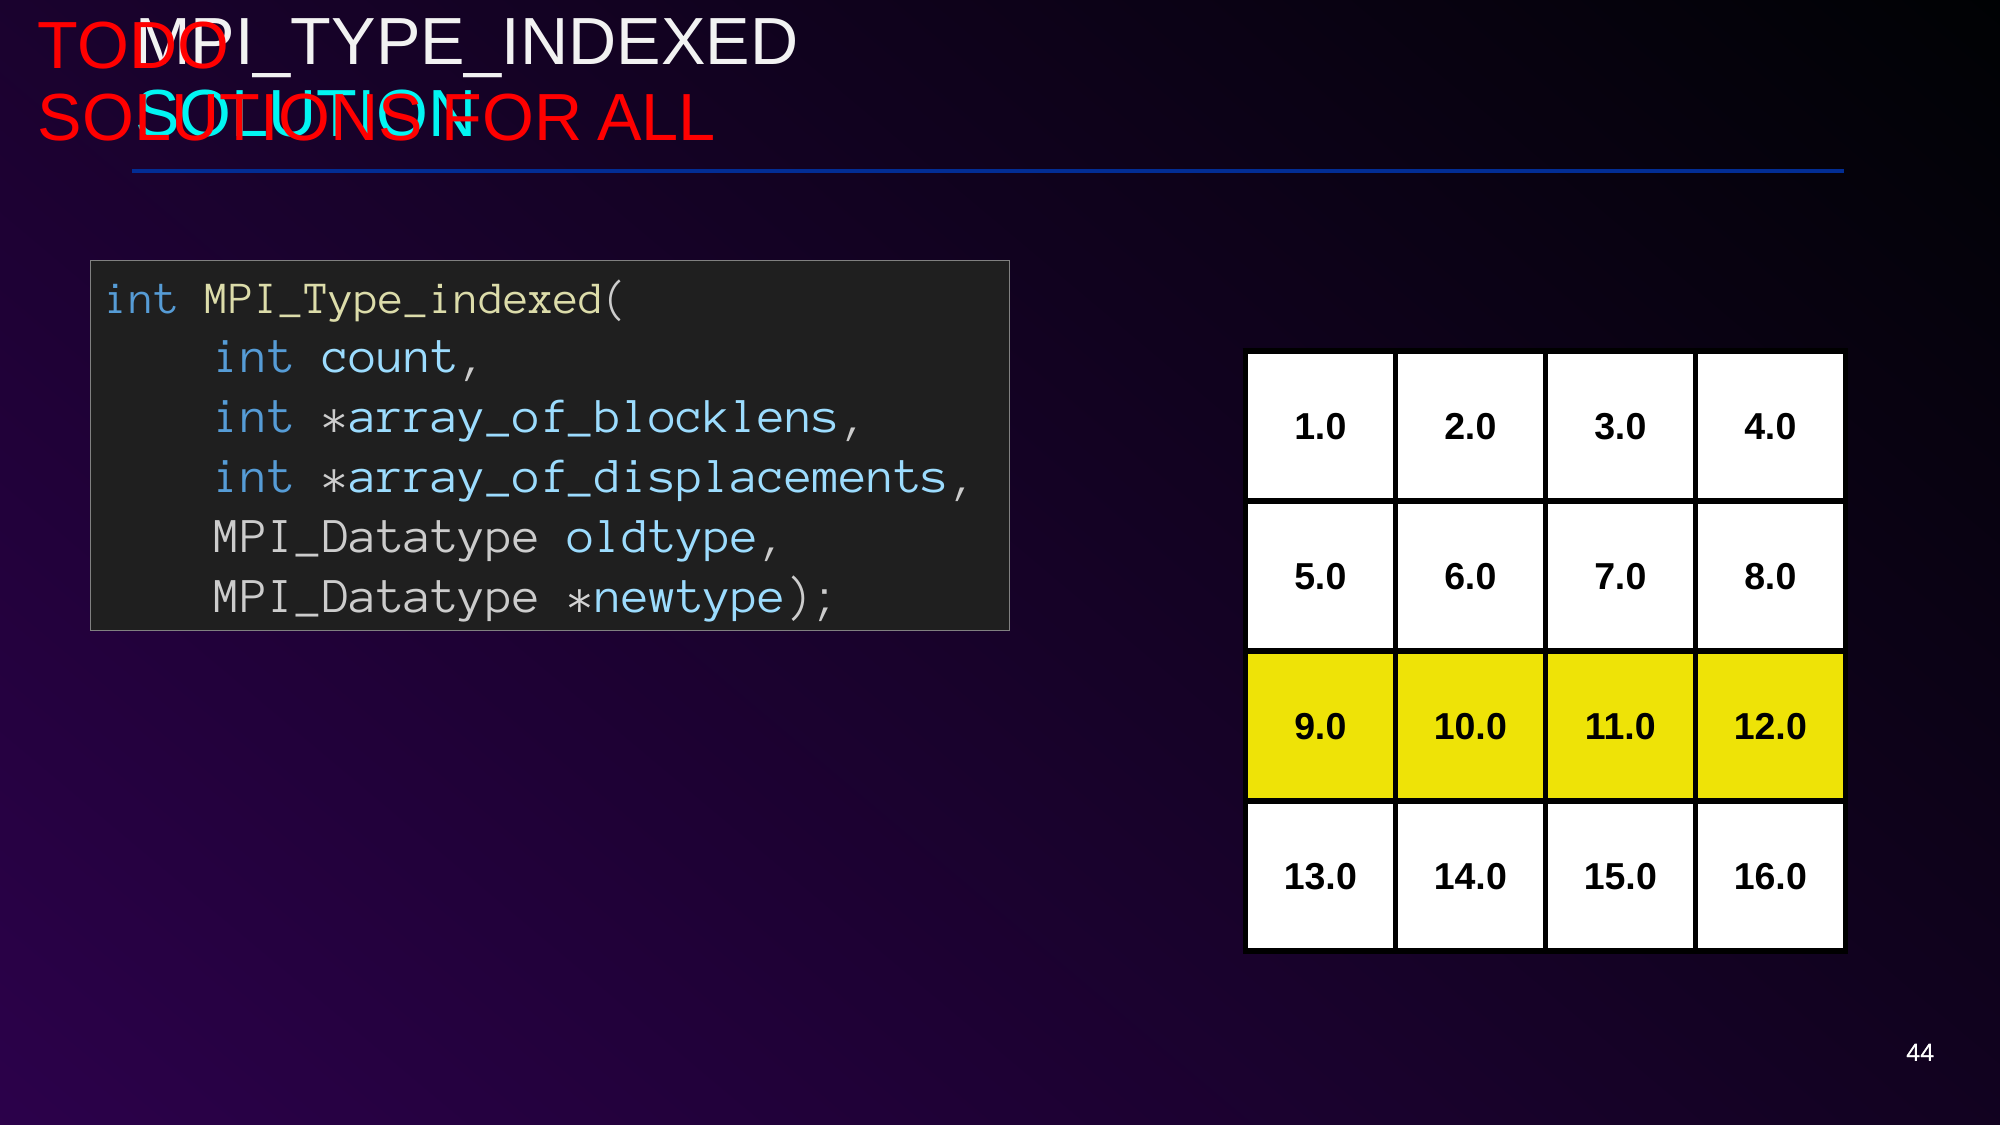

# MPI_Type_indexed                                             Solution
TODO
Solutions for all

int MPI_Type_indexed(
    int count,
    int *array_of_blocklens,
    int *array_of_displacements,
    MPI_Datatype oldtype,
    MPI_Datatype *newtype);
| 1.0 | 2.0 | 3.0 | 4.0 |
| --- | --- | --- | --- |
| 5.0 | 6.0 | 7.0 | 8.0 |
| 9.0 | 10.0 | 11.0 | 12.0 |
| 13.0 | 14.0 | 15.0 | 16.0 |
44
44